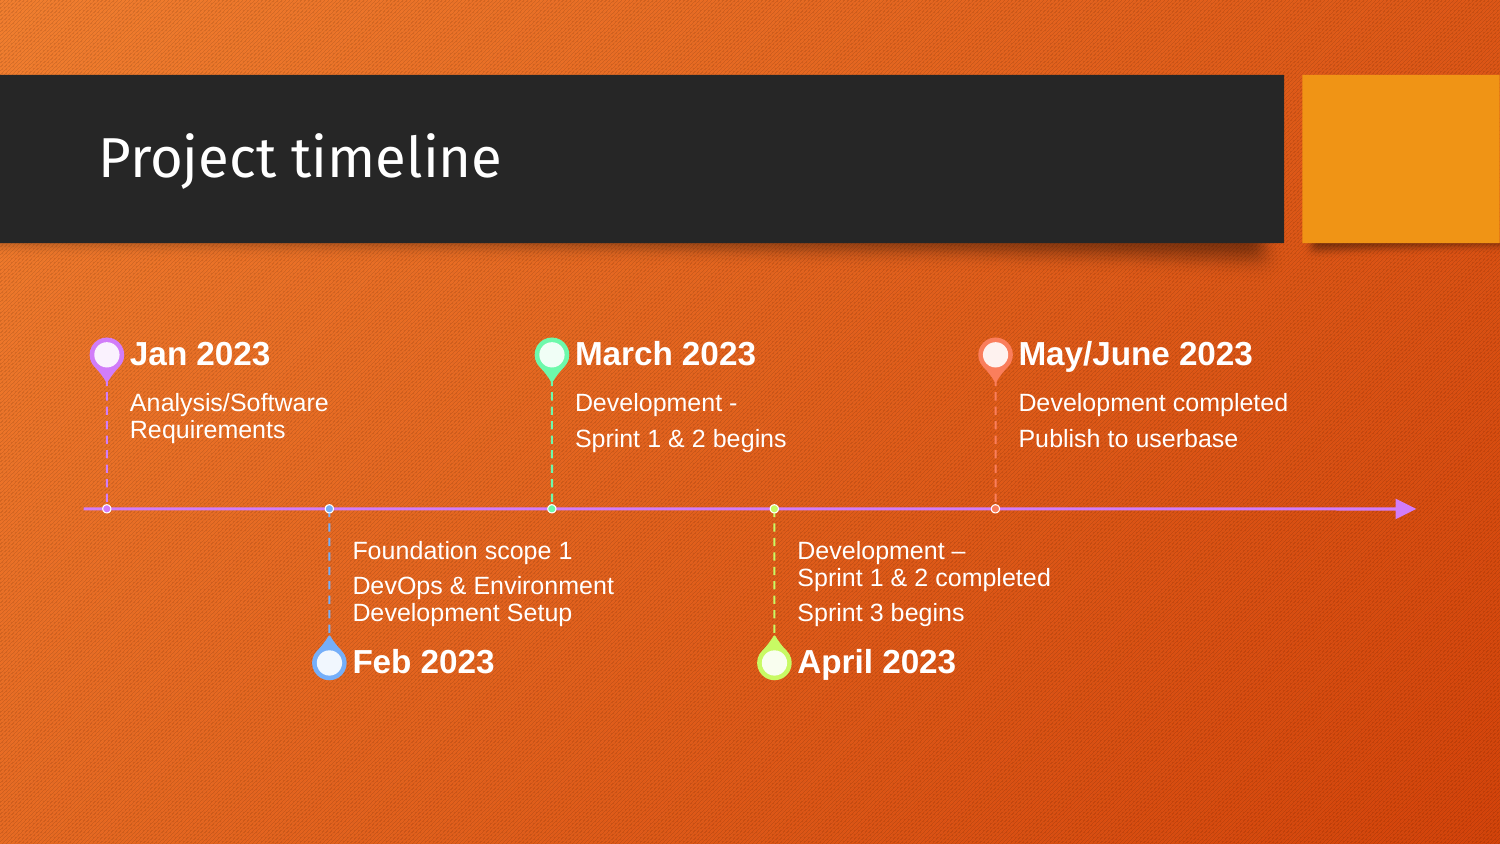

# Project timeline
Analysis/Software Requirements
Jan 2023
Foundation scope 1
DevOps & Environment Development Setup
Feb 2023
Development -
Sprint 1 & 2 begins
March 2023
Development –
Sprint 1 & 2 completed
Sprint 3 begins
April 2023
Development completed
Publish to userbase
May/June 2023